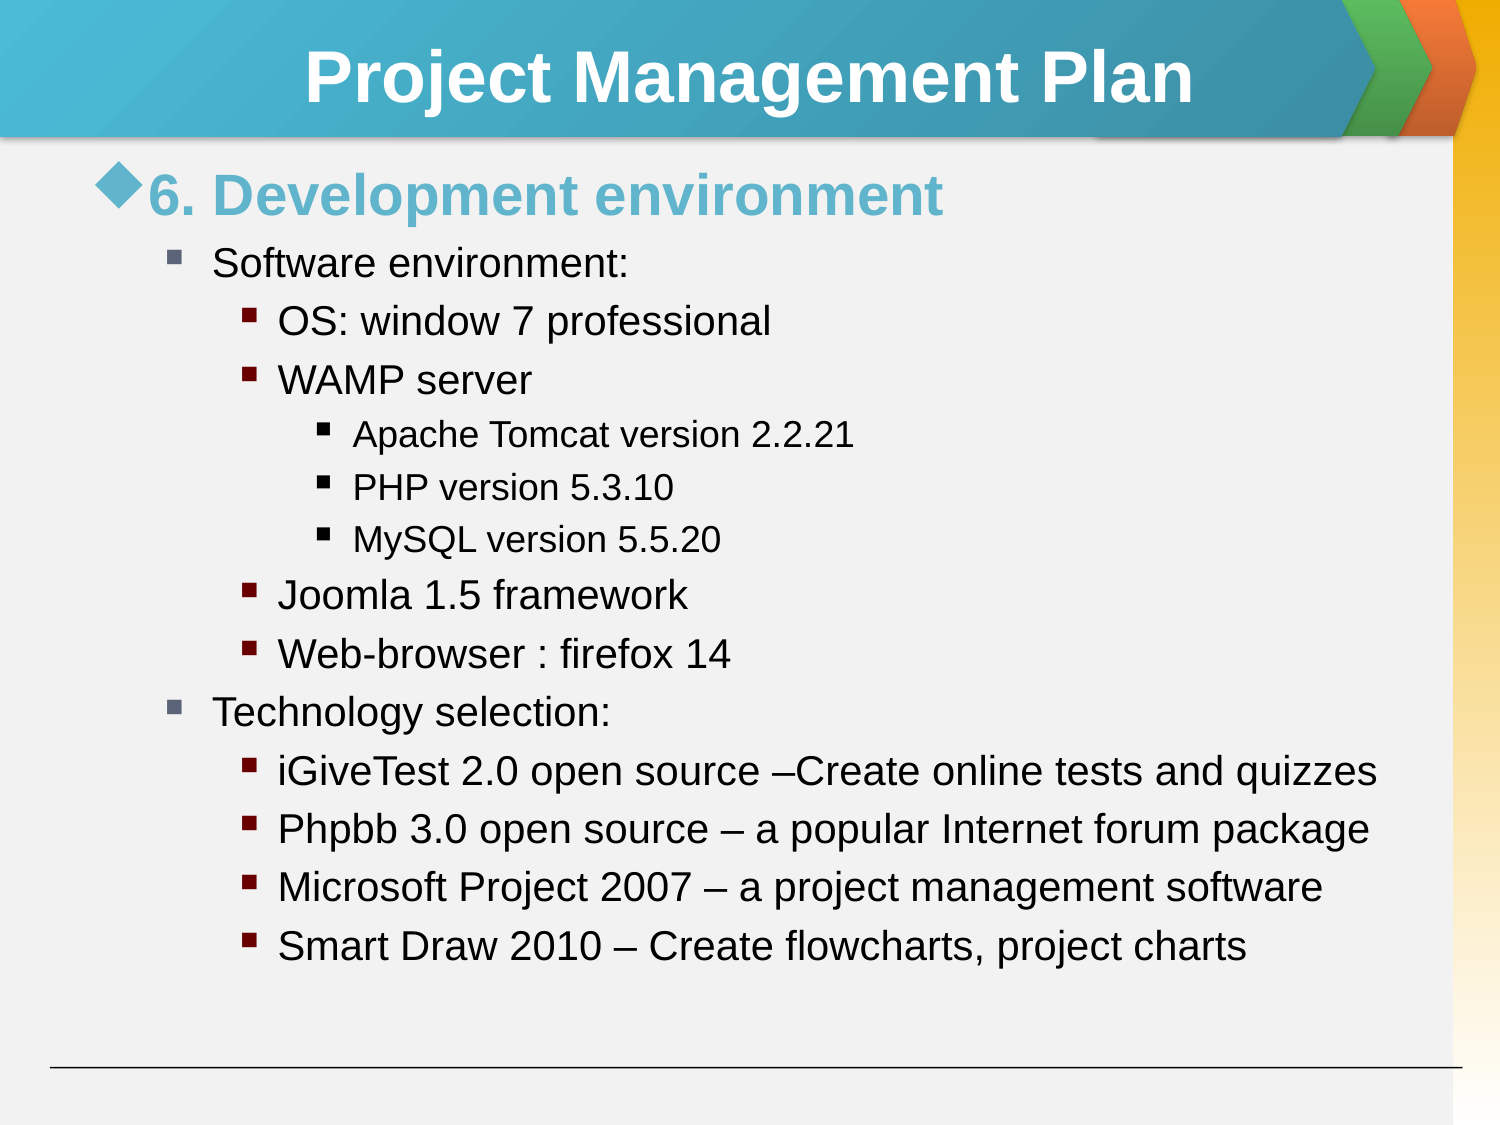

# Project Management Plan
6. Development environment
Software environment:
OS: window 7 professional
WAMP server
Apache Tomcat version 2.2.21
PHP version 5.3.10
MySQL version 5.5.20
Joomla 1.5 framework
Web-browser : firefox 14
Technology selection:
iGiveTest 2.0 open source –Create online tests and quizzes
Phpbb 3.0 open source – a popular Internet forum package
Microsoft Project 2007 – a project management software
Smart Draw 2010 – Create flowcharts, project charts